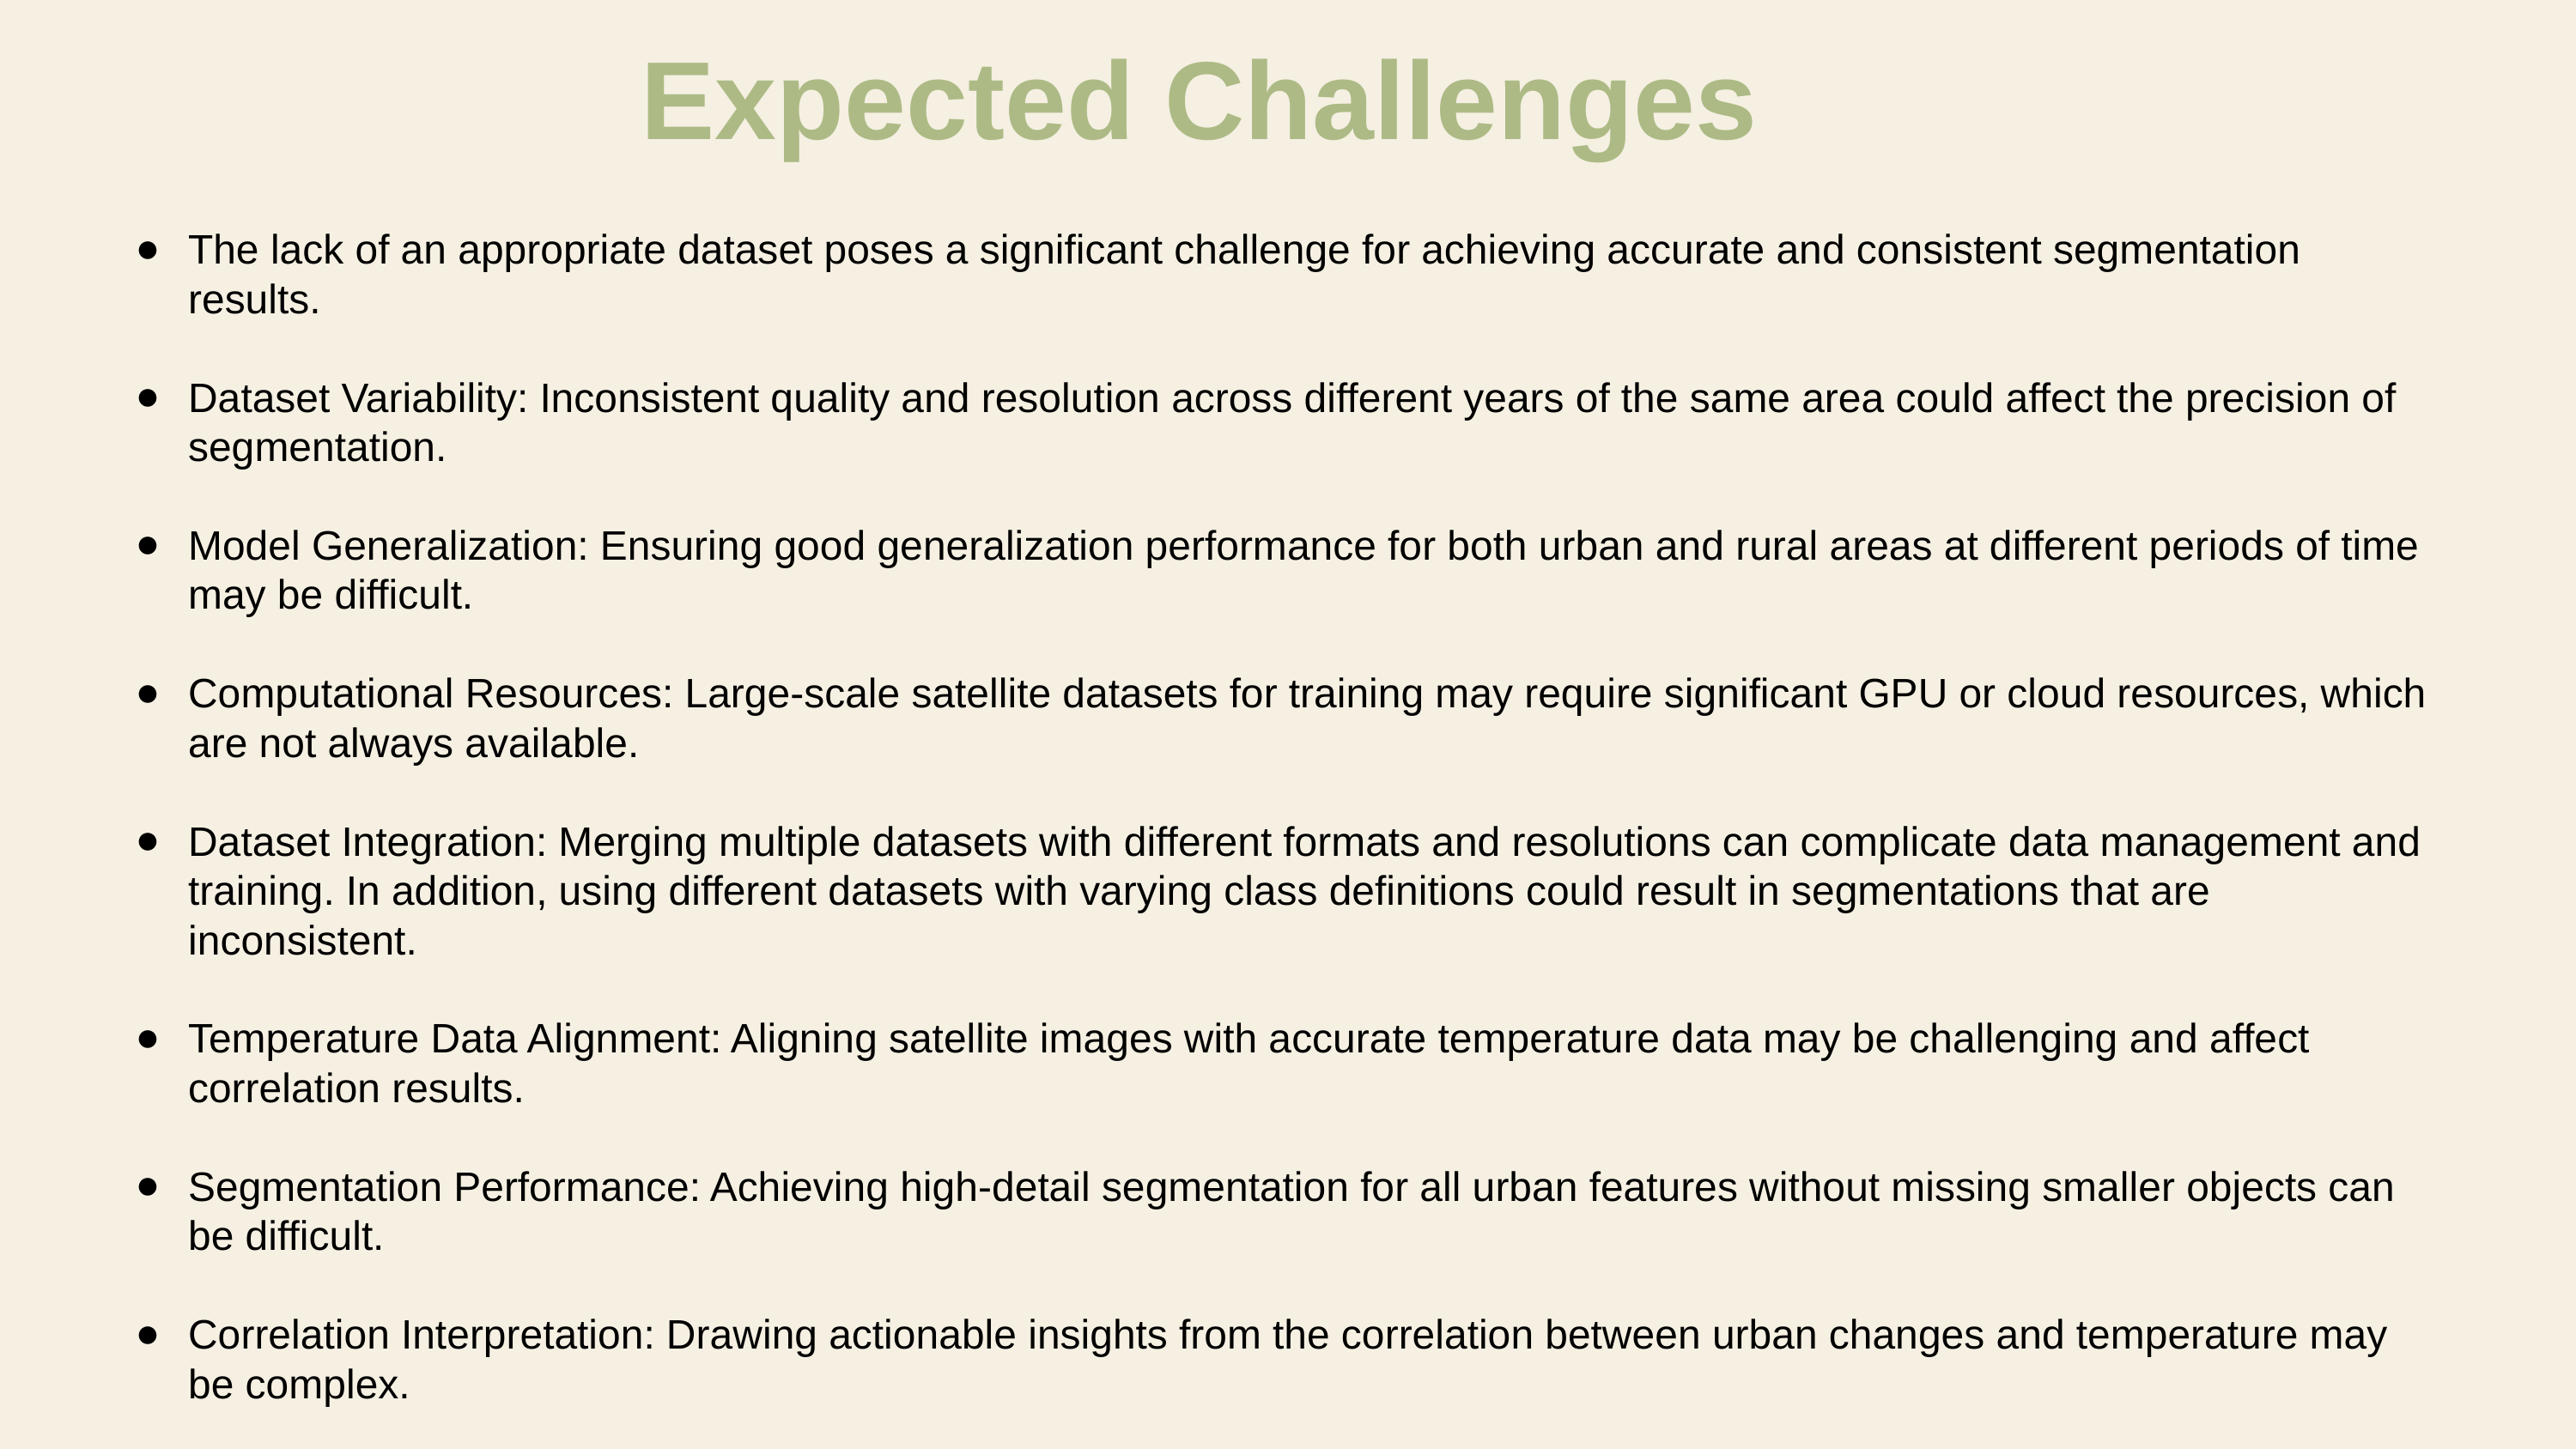

Expected Challenges
The lack of an appropriate dataset poses a significant challenge for achieving accurate and consistent segmentation results.
Dataset Variability: Inconsistent quality and resolution across different years of the same area could affect the precision of segmentation.
Model Generalization: Ensuring good generalization performance for both urban and rural areas at different periods of time may be difficult.
Computational Resources: Large-scale satellite datasets for training may require significant GPU or cloud resources, which are not always available.
Dataset Integration: Merging multiple datasets with different formats and resolutions can complicate data management and training. In addition, using different datasets with varying class definitions could result in segmentations that are inconsistent.
Temperature Data Alignment: Aligning satellite images with accurate temperature data may be challenging and affect correlation results.
Segmentation Performance: Achieving high-detail segmentation for all urban features without missing smaller objects can be difficult.
Correlation Interpretation: Drawing actionable insights from the correlation between urban changes and temperature may be complex.